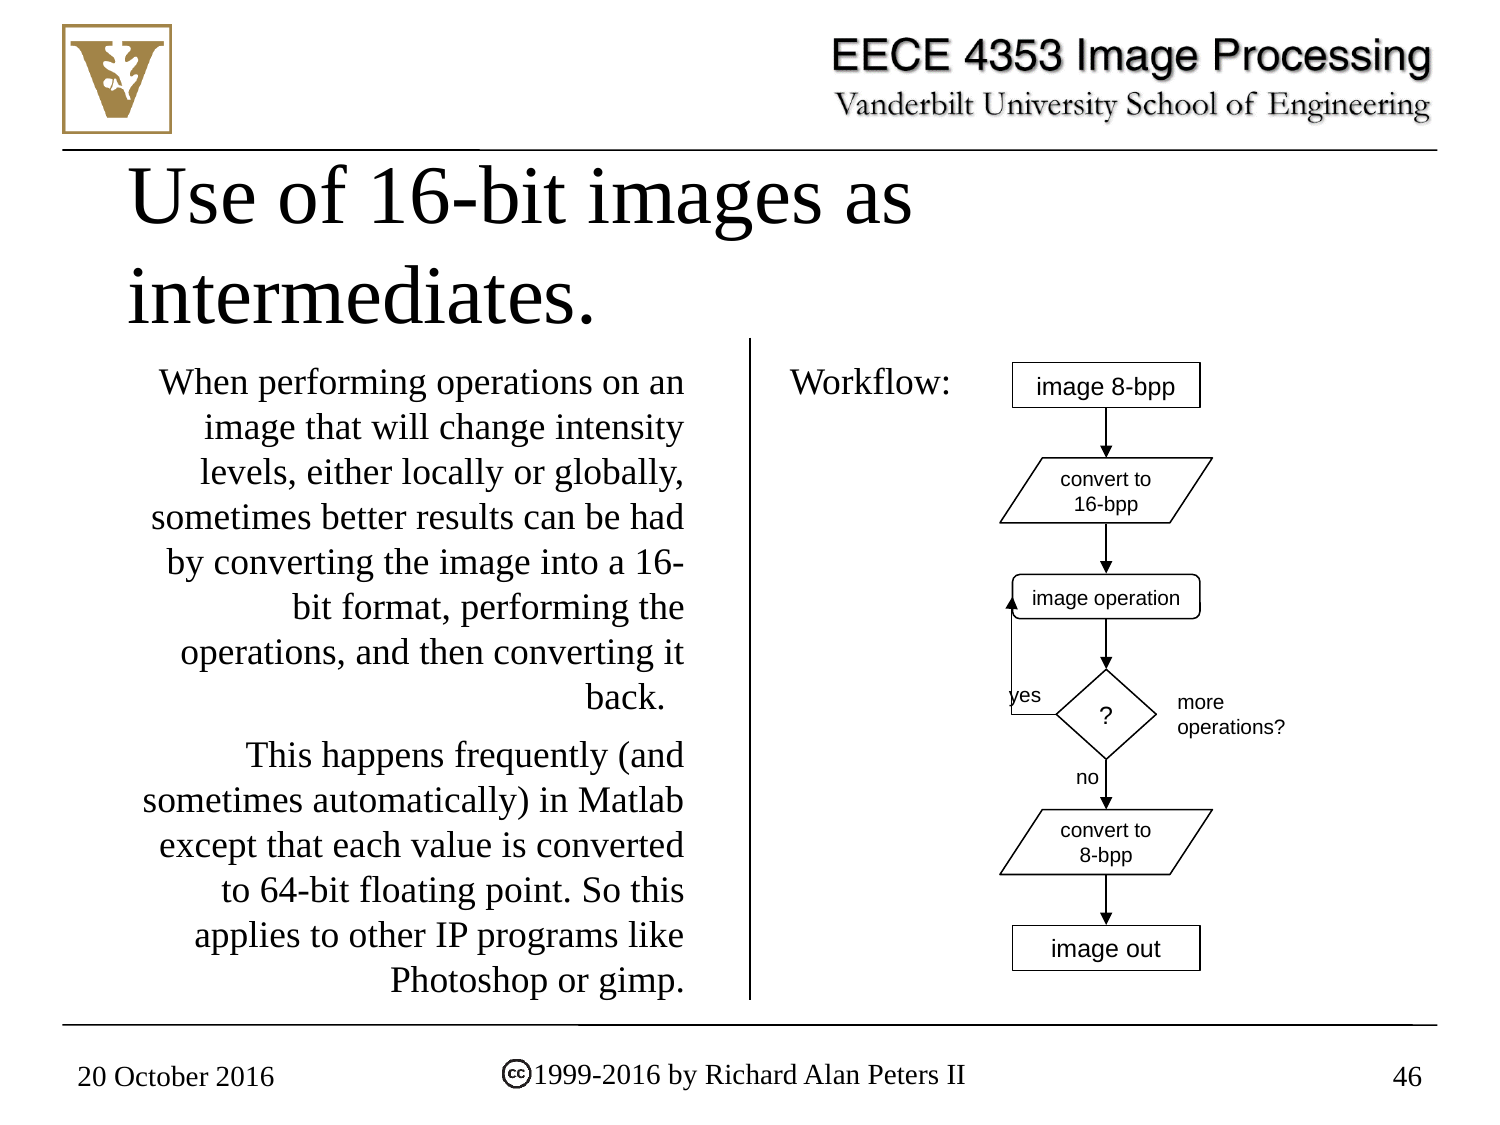

# Use of 16-bit images as intermediates.
When performing operations on an image that will change intensity levels, either locally or globally, sometimes better results can be had by converting the image into a 16-bit format, performing the operations, and then converting it back.
This happens frequently (and sometimes automatically) in Matlab except that each value is converted to 64-bit floating point. So this applies to other IP programs like Photoshop or gimp.
Workflow:
image 8-bpp
convert to 16-bpp
image operation
?
yes
more operations?
no
convert to 8-bpp
image out
20 October 2016
46
1999-2016 by Richard Alan Peters II